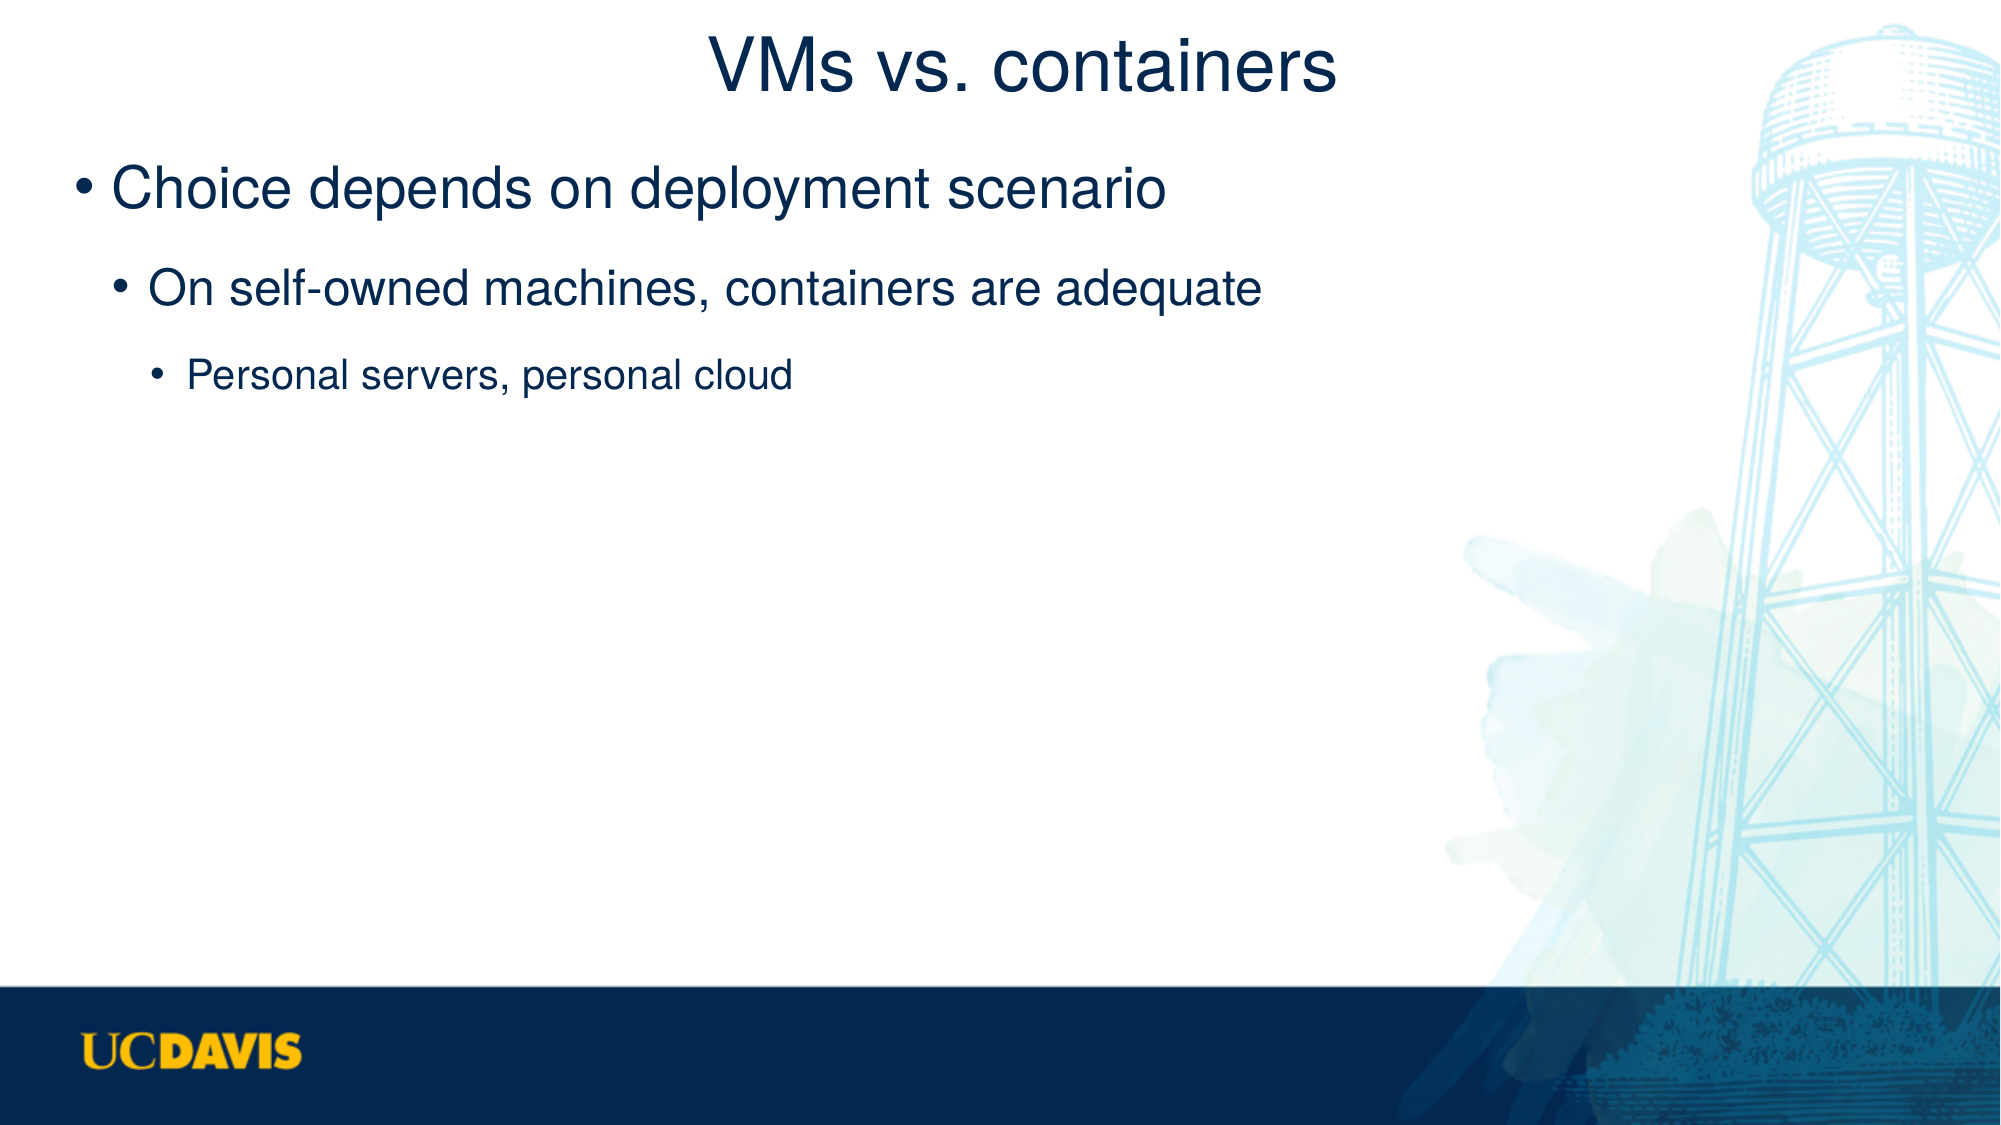

# VMs vs. containers
Choice depends on deployment scenario
On self-owned machines, containers are adequate
Personal servers, personal cloud